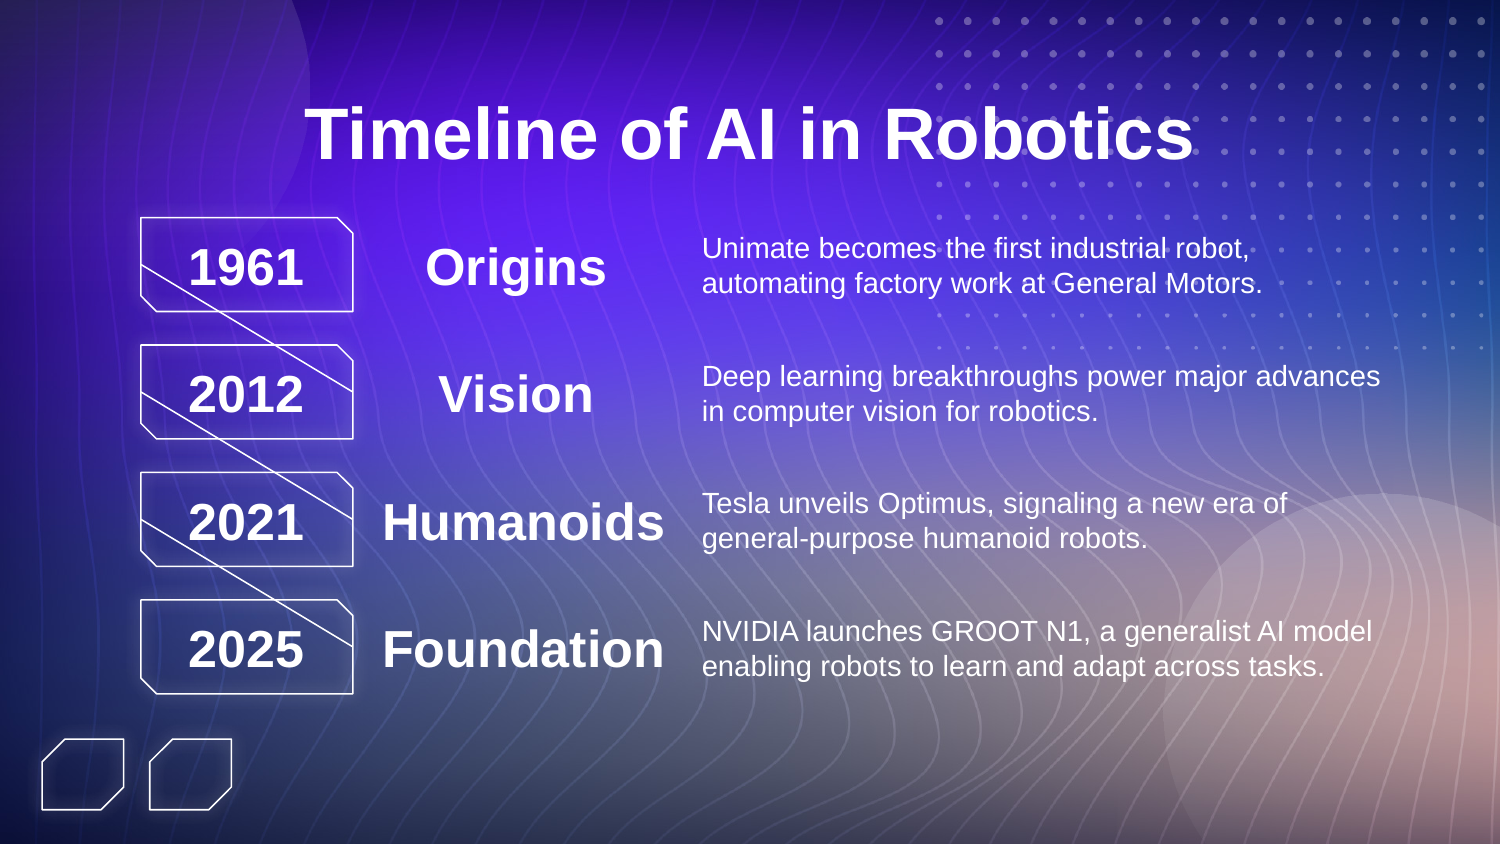

# Timeline of AI in Robotics

1961
Origins
Unimate becomes the first industrial robot, automating factory work at General Motors.

2012
Vision
Deep learning breakthroughs power major advances in computer vision for robotics.

2021
Humanoids
Tesla unveils Optimus, signaling a new era of general-purpose humanoid robots.

2025
Foundation
NVIDIA launches GROOT N1, a generalist AI model enabling robots to learn and adapt across tasks.